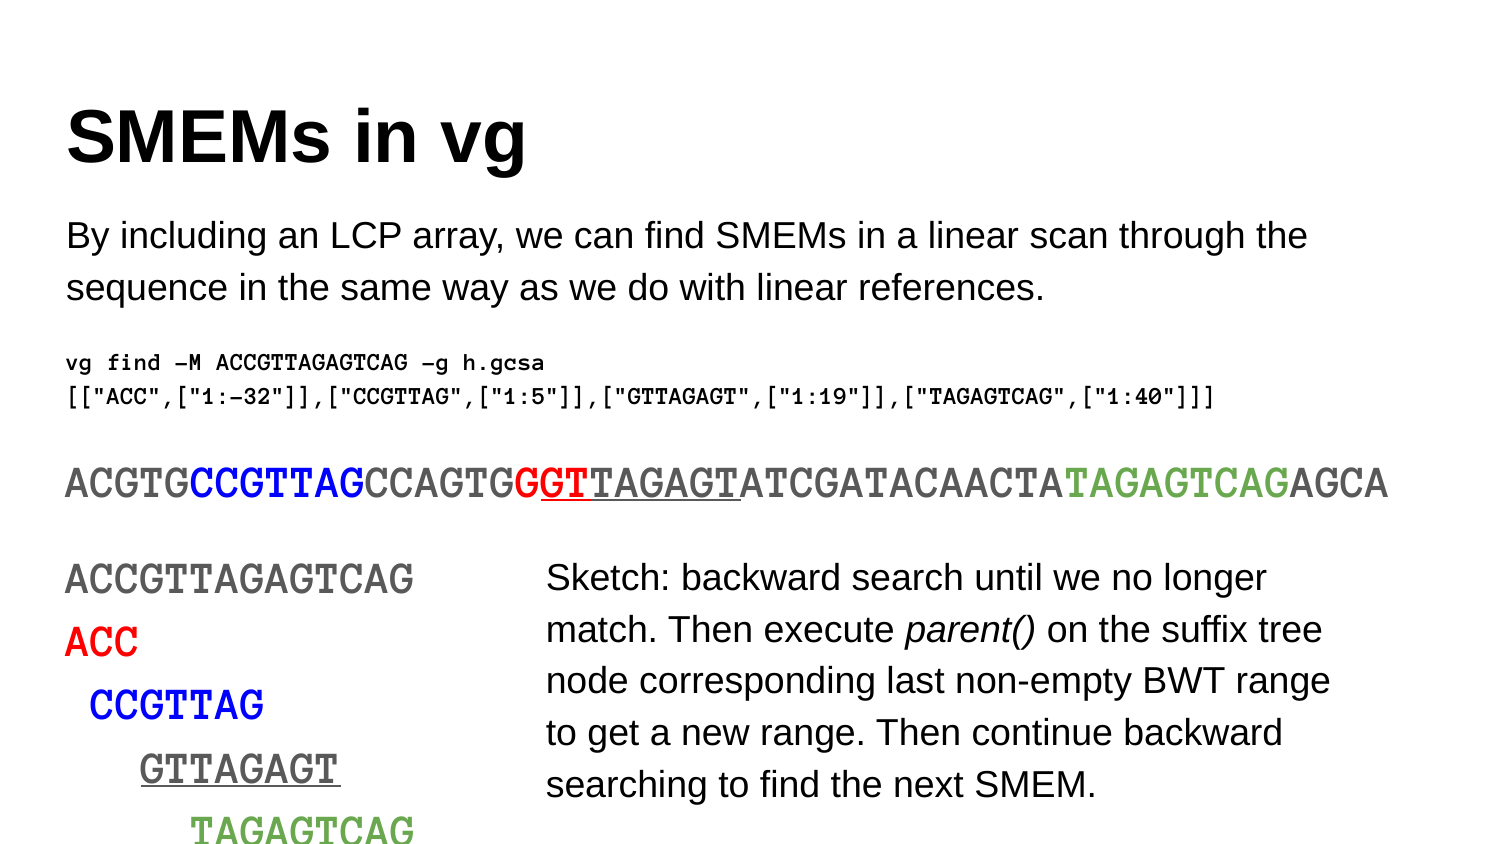

# SMEMs in vg
By including an LCP array, we can find SMEMs in a linear scan through the sequence in the same way as we do with linear references.
vg find -M ACCGTTAGAGTCAG -g h.gcsa
[["ACC",["1:-32"]],["CCGTTAG",["1:5"]],["GTTAGAGT",["1:19"]],["TAGAGTCAG",["1:40"]]]
ACGTGCCGTTAGCCAGTGGGTTAGAGTATCGATACAACTATAGAGTCAGAGCA
ACCGTTAGAGTCAG
ACC
 CCGTTAG
   GTTAGAGT
     TAGAGTCAG
Sketch: backward search until we no longer match. Then execute parent() on the suffix tree node corresponding last non-empty BWT range to get a new range. Then continue backward searching to find the next SMEM.